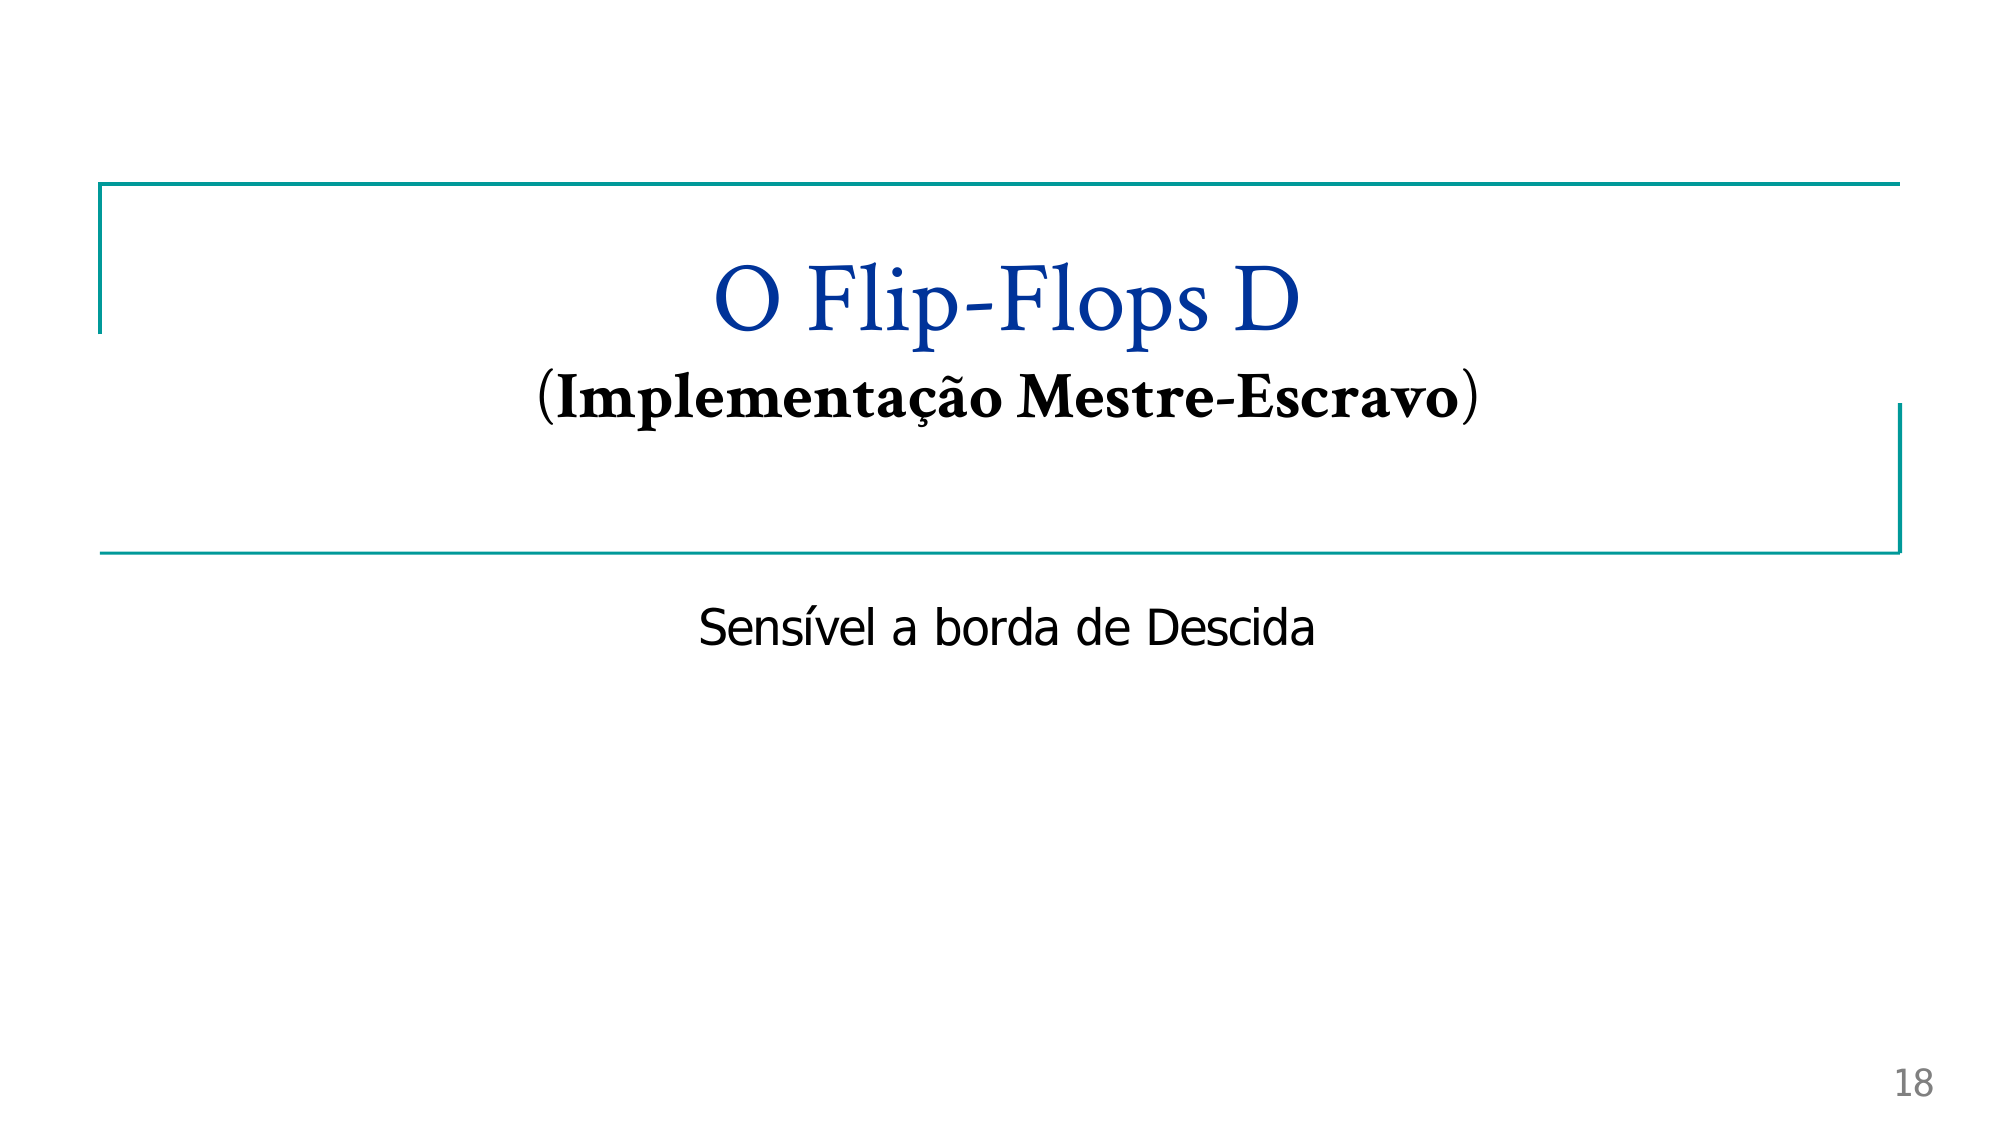

# O Flip-Flops D (Implementação Mestre-Escravo)
Sensível a borda de Descida
18